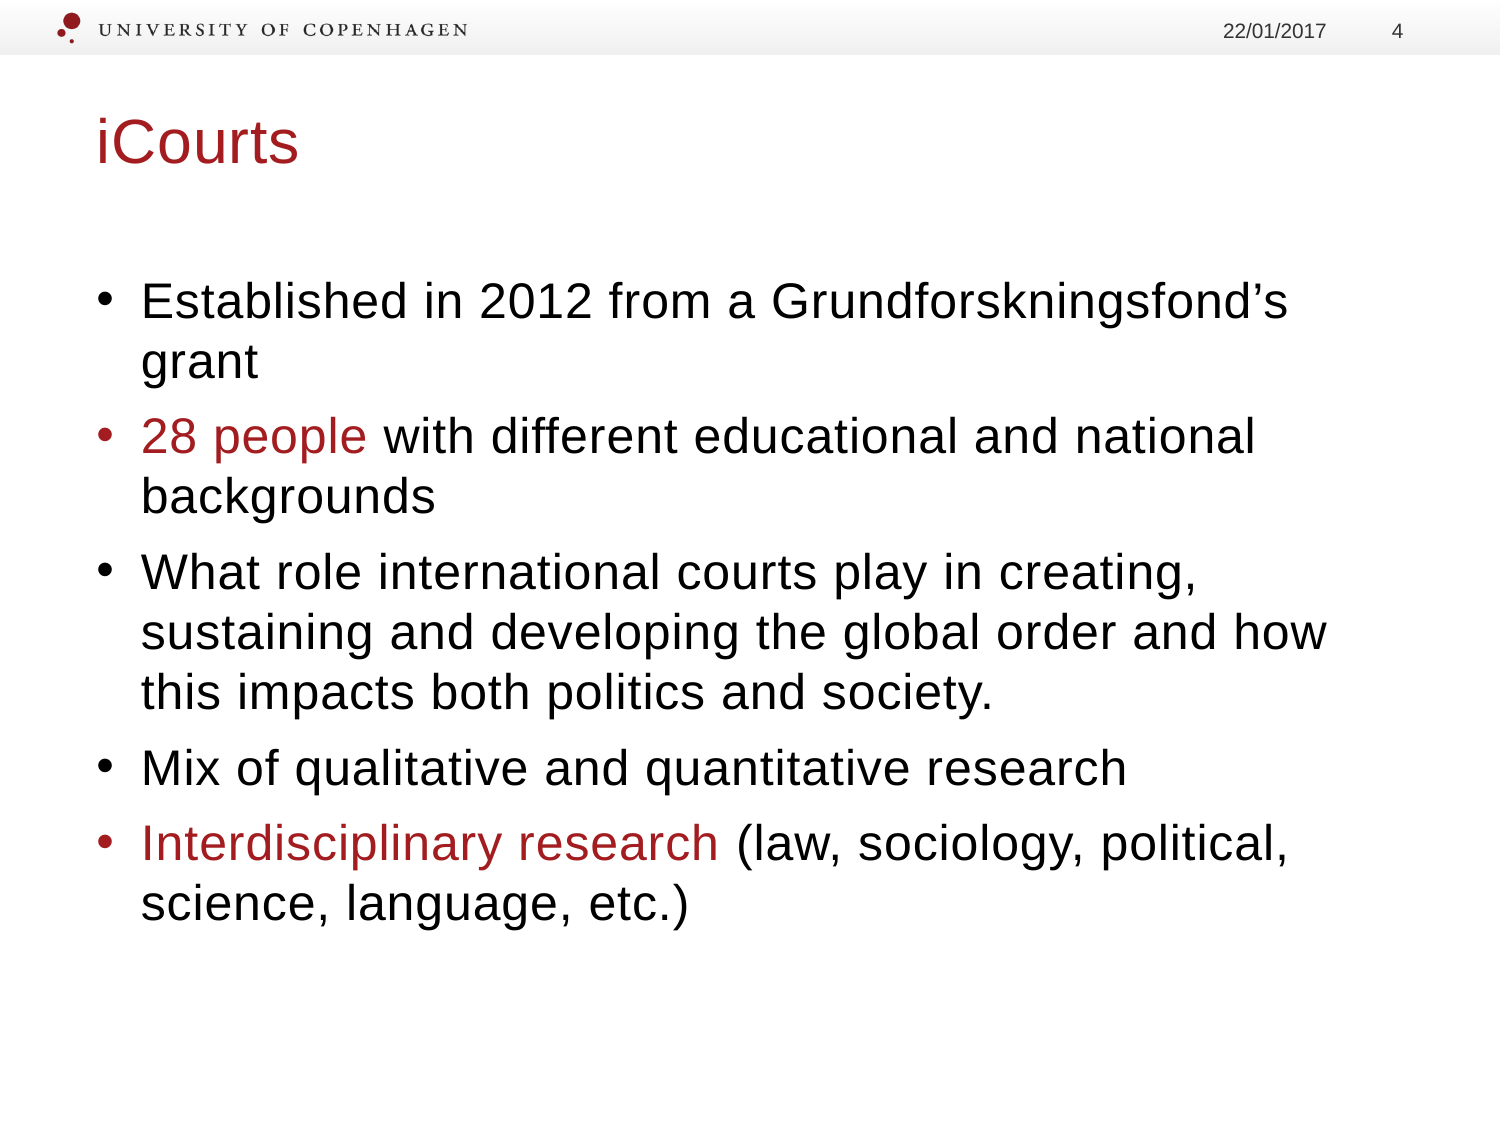

22/01/2017
4
# iCourts
Established in 2012 from a Grundforskningsfond’s grant
28 people with different educational and national backgrounds
What role international courts play in creating, sustaining and developing the global order and how this impacts both politics and society.
Mix of qualitative and quantitative research
Interdisciplinary research (law, sociology, political, science, language, etc.)